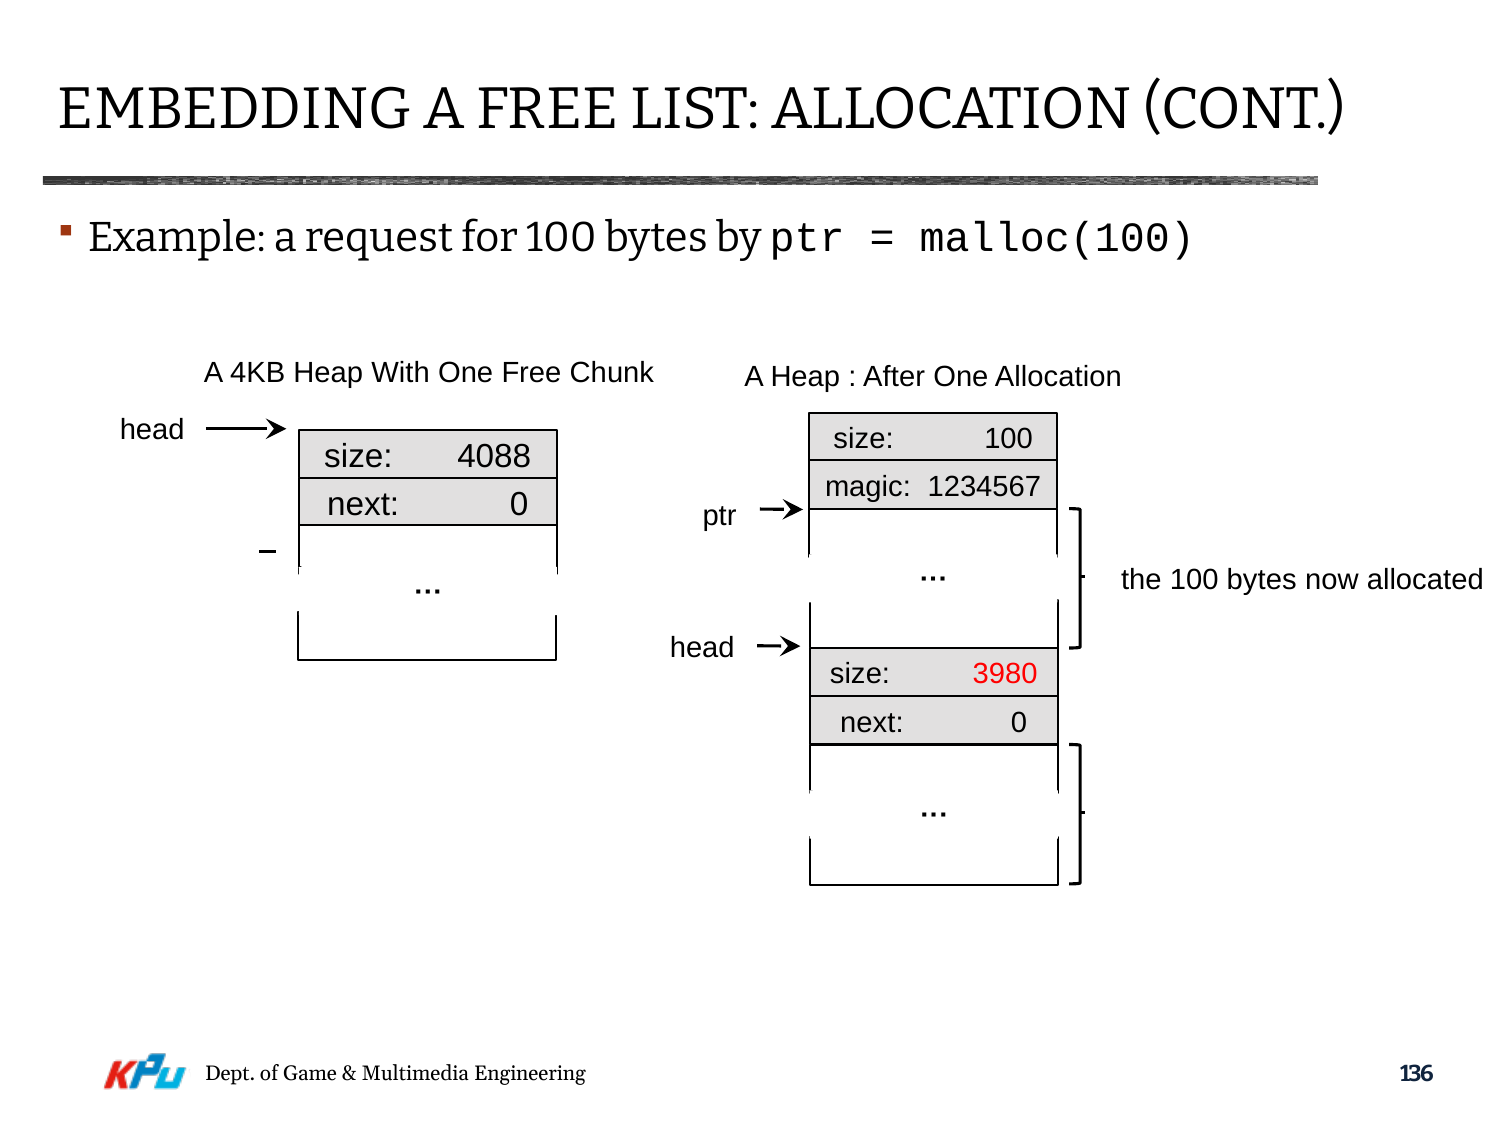

# Embedding A Free List: Allocation (Cont.)
Example: a request for 100 bytes by ptr = malloc(100)

A 4KB Heap With One Free Chunk
A Heap : After One Allocation
head
size:       4088
next:            0

■  ■  ■

size:           100
magic:  1234567
ptr

the 100 bytes now allocated
■  ■  ■

head
size:          3980
next:             0

■  ■  ■

Dept. of Game & Multimedia Engineering
136